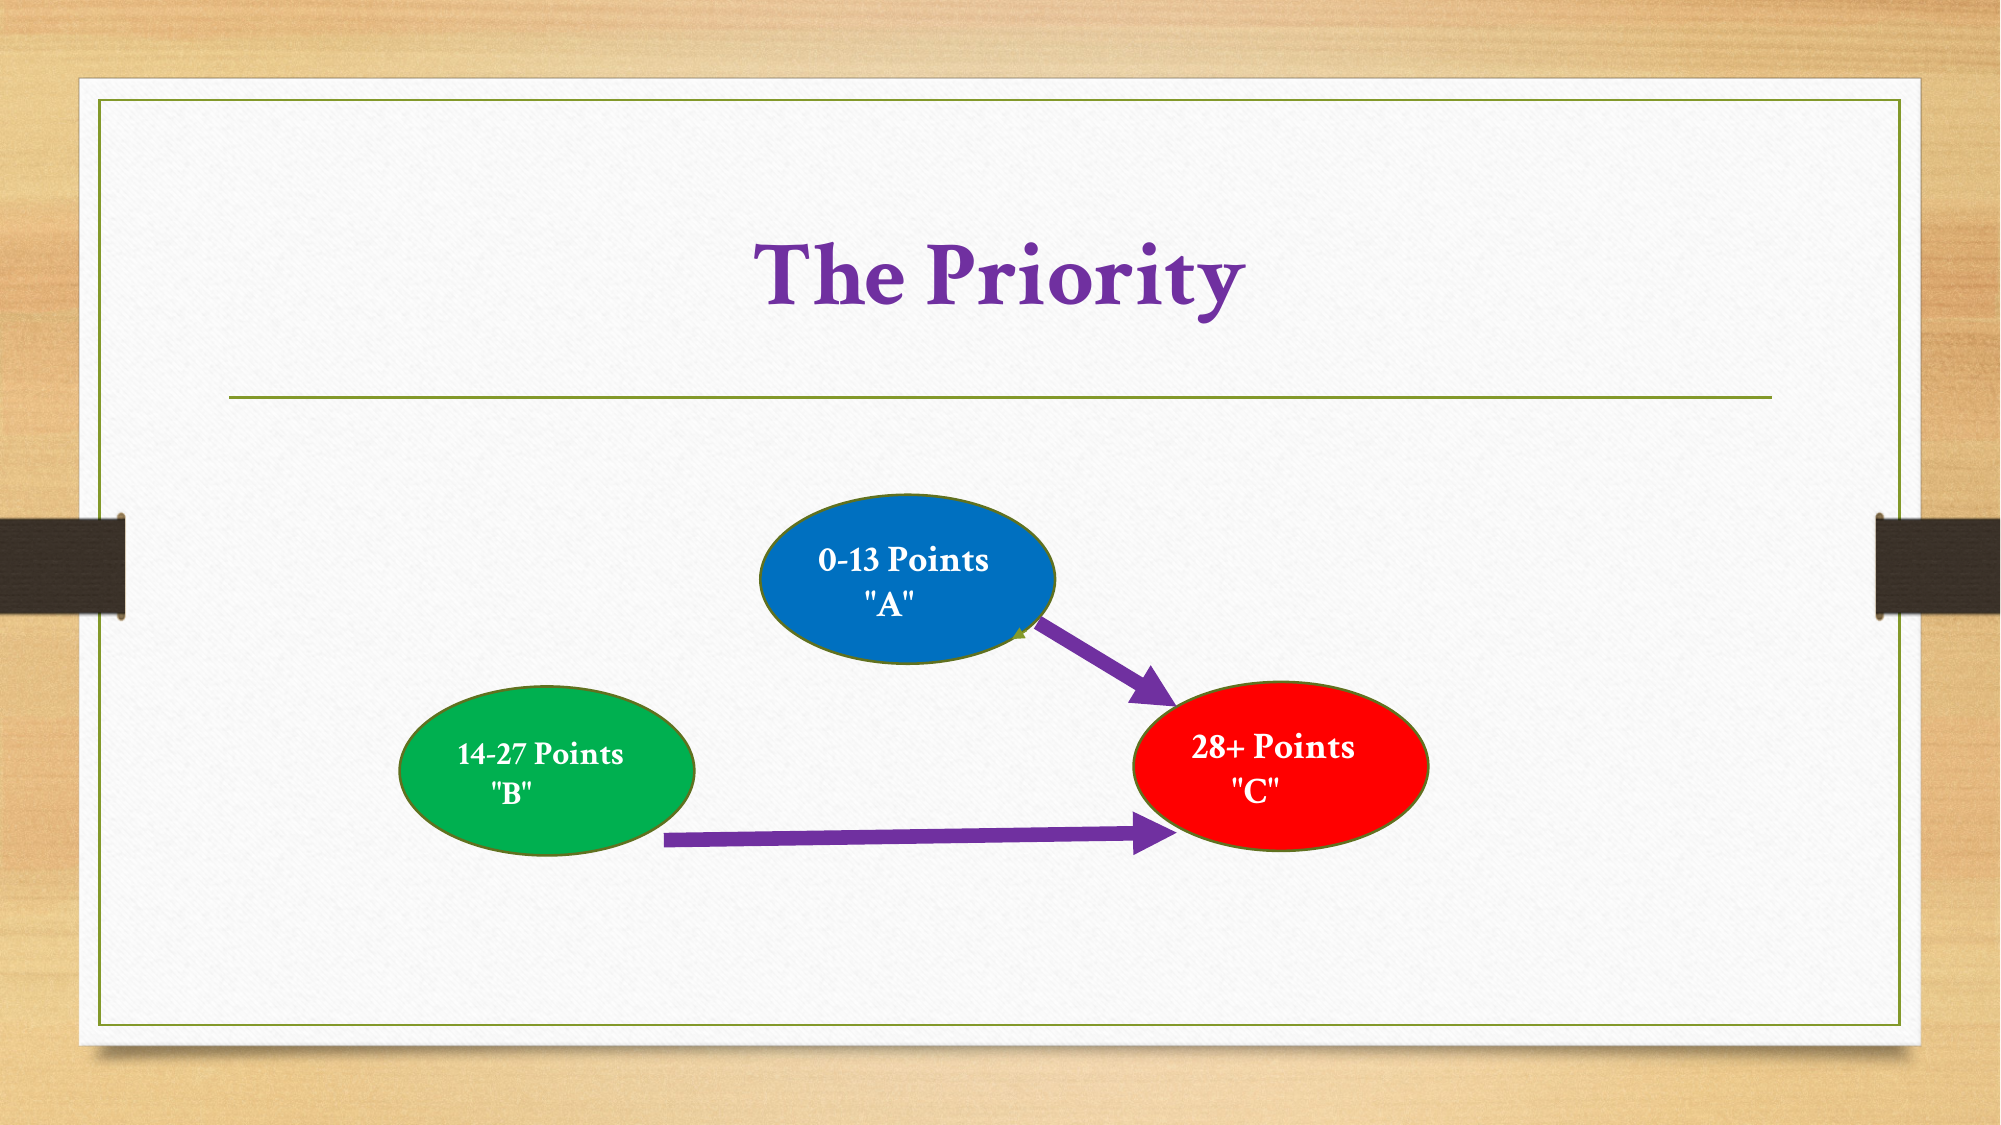

# The Priority
0-13 Points
      "A"
28+ Points
     "C"
14-27 Points
     "B"